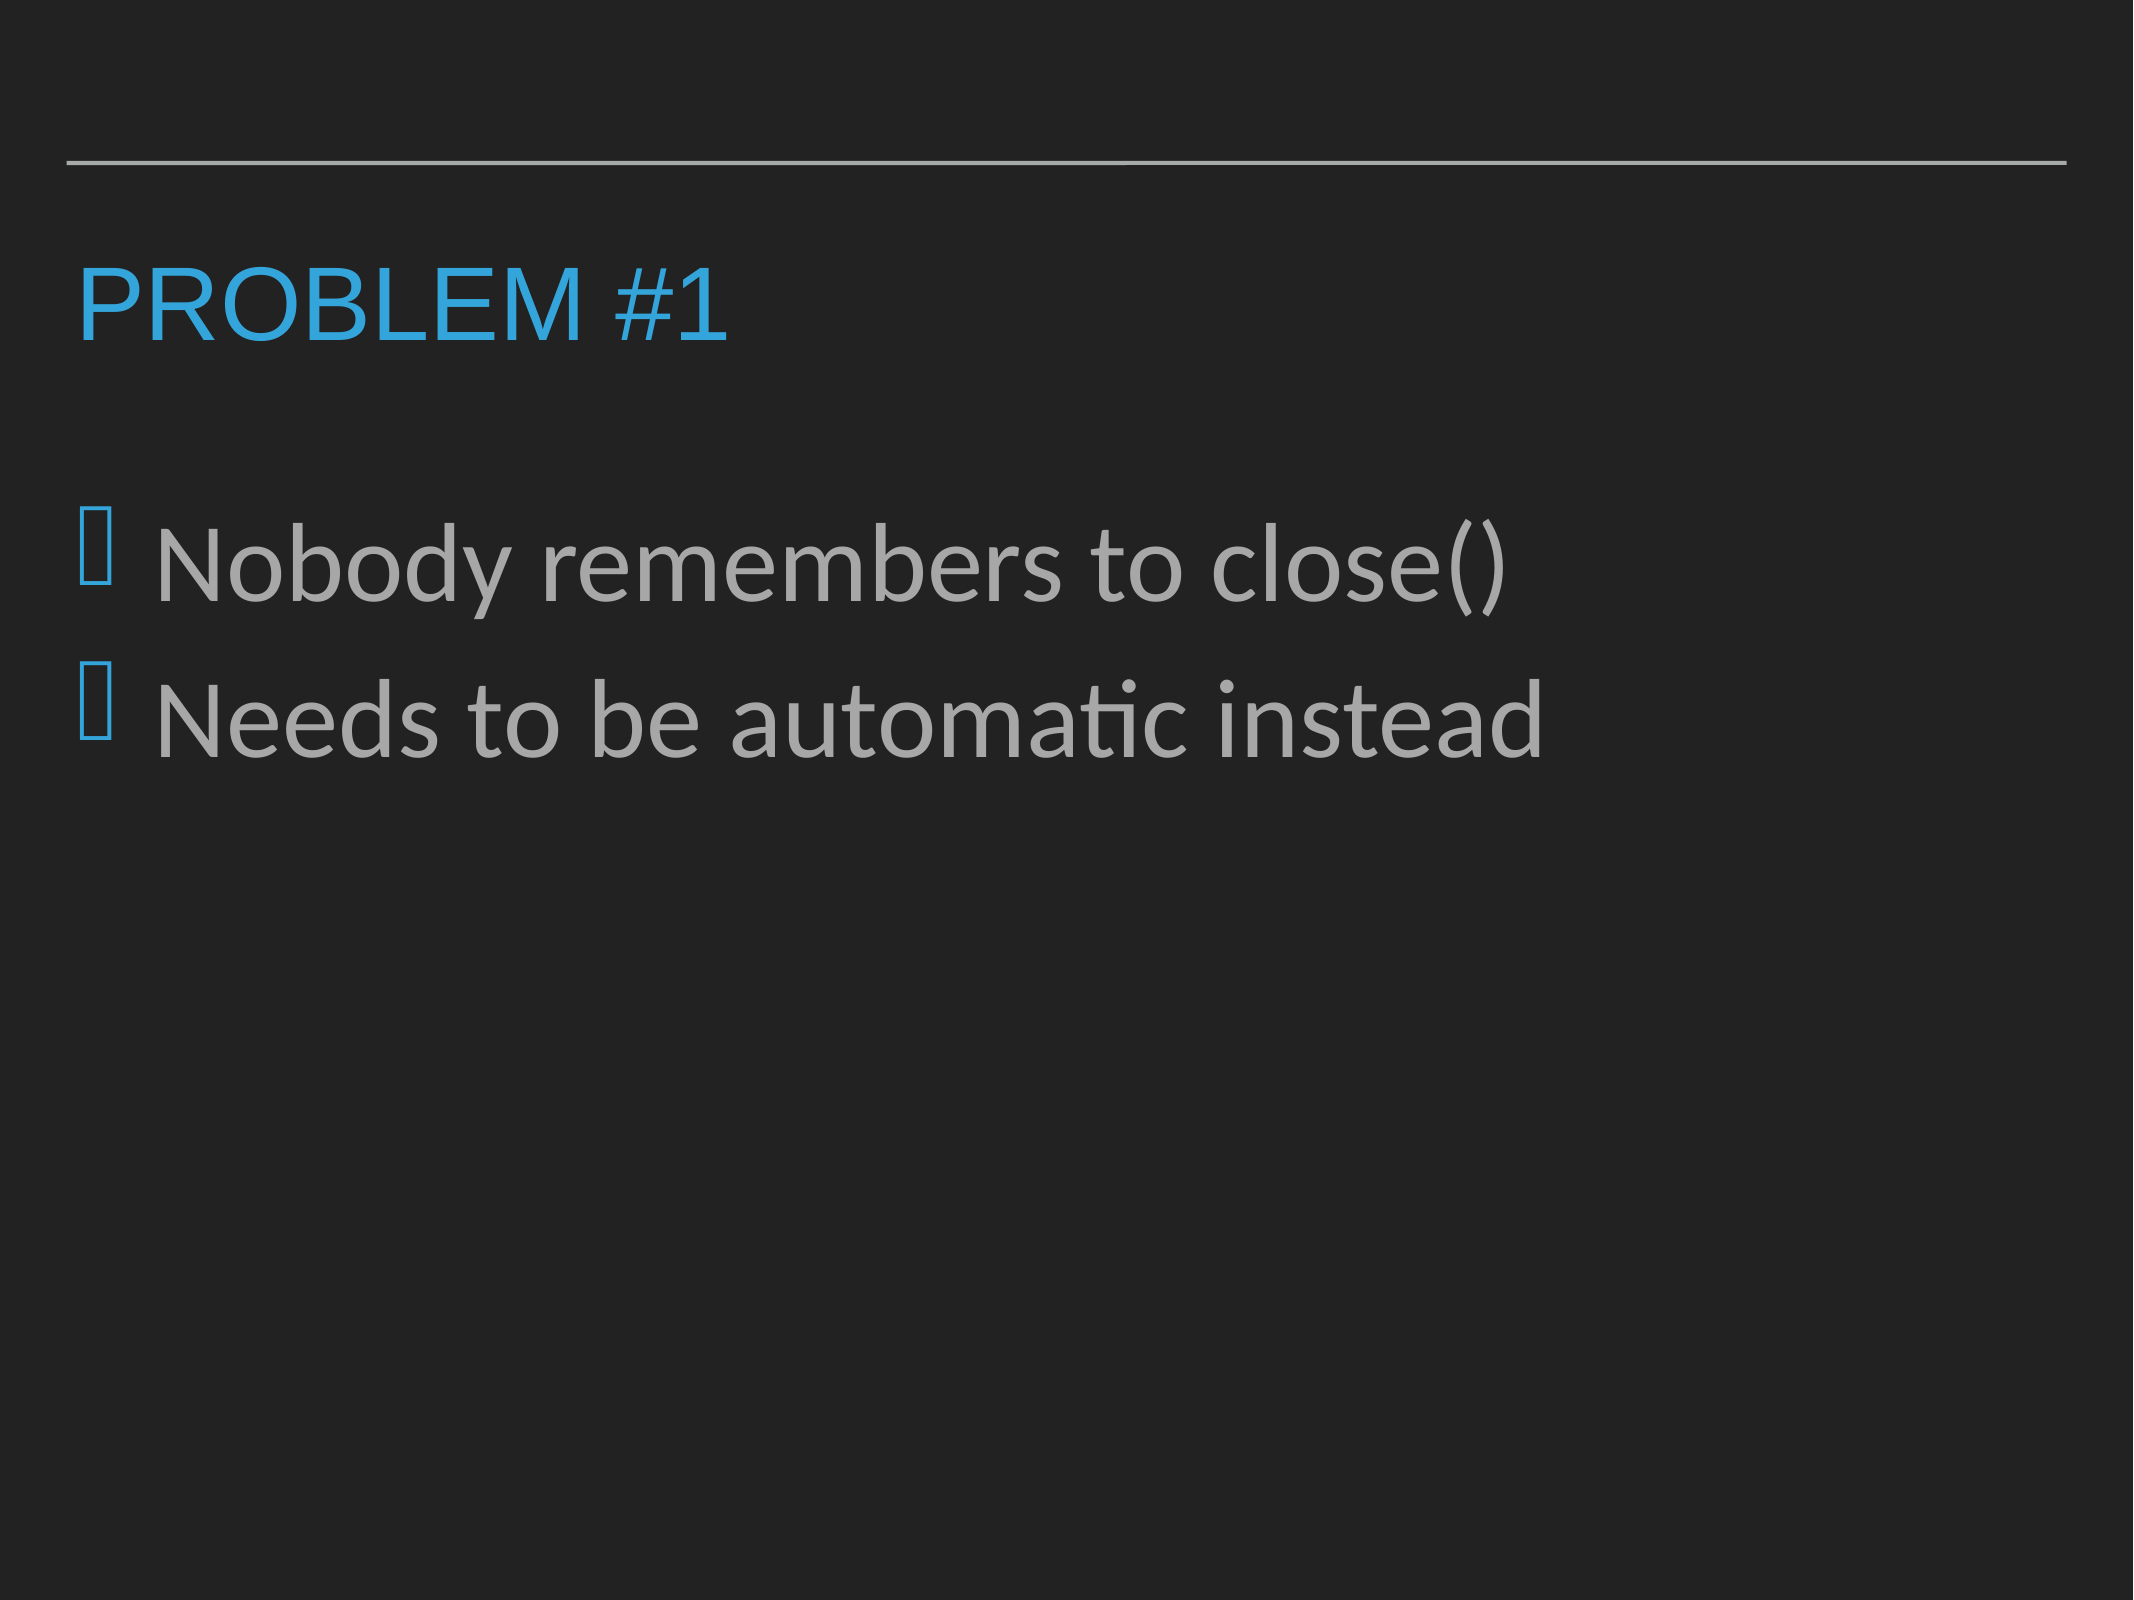

# Problem #1
Nobody remembers to close()
Needs to be automatic instead